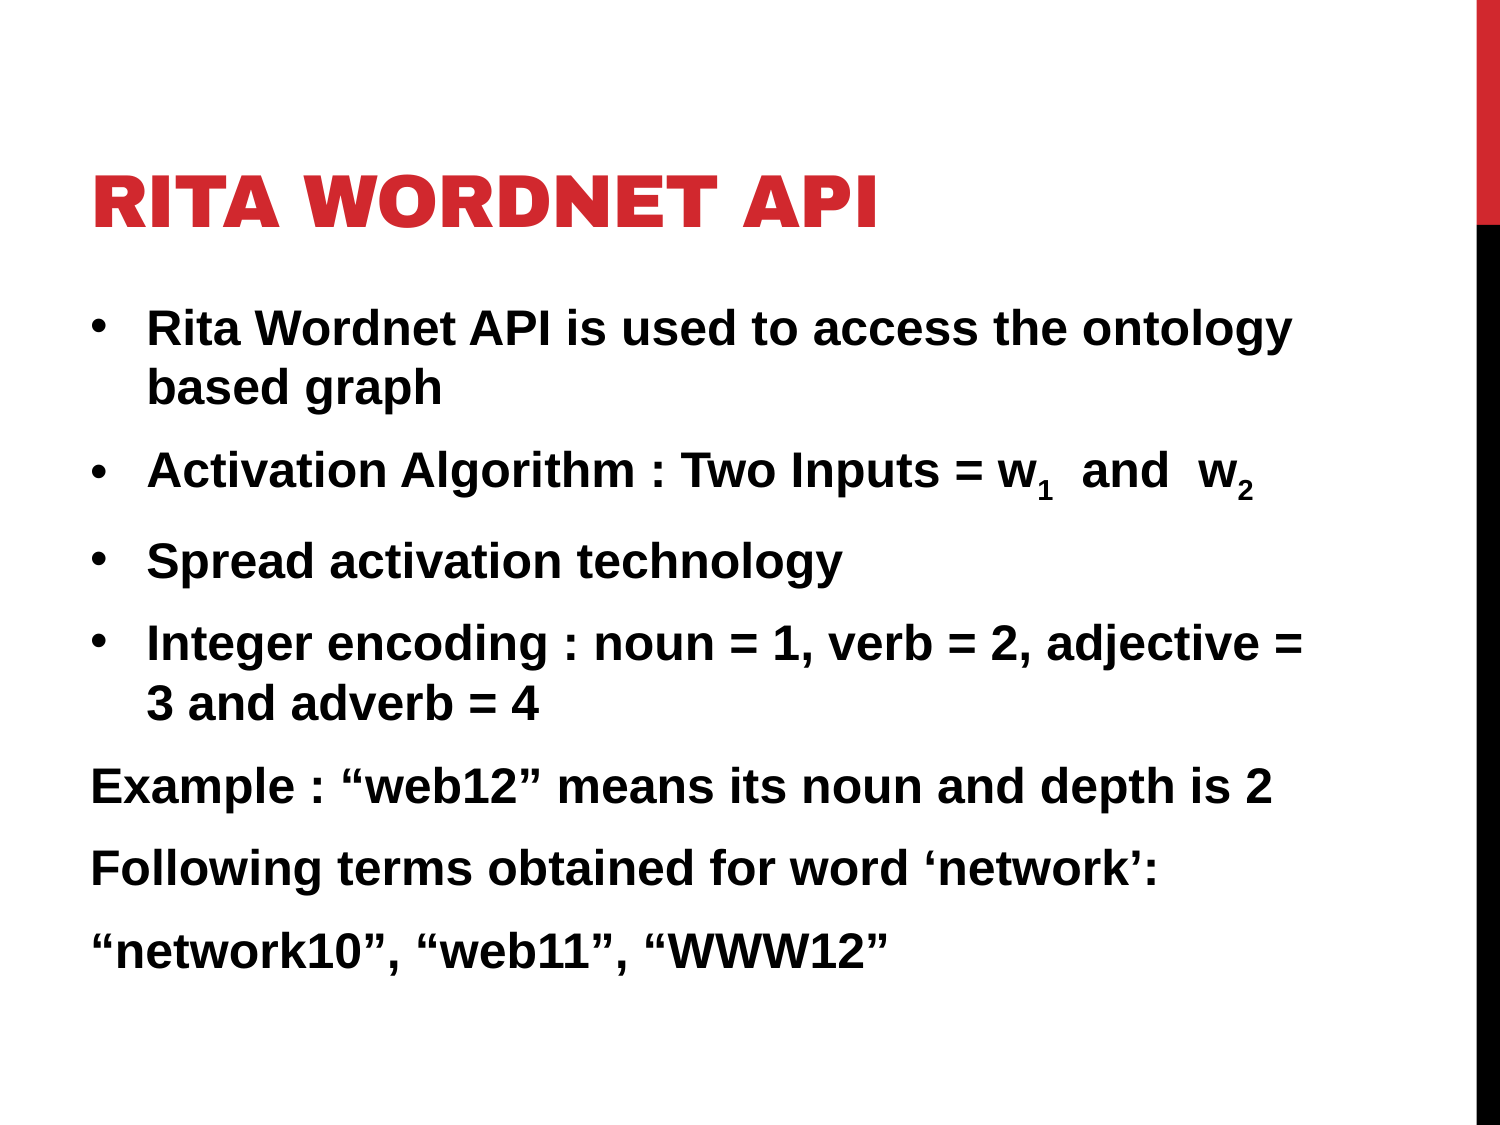

# Rita wordnet api
Rita Wordnet API is used to access the ontology based graph
Activation Algorithm : Two Inputs = w1  and  w2
Spread activation technology
Integer encoding : noun = 1, verb = 2, adjective = 3 and adverb = 4
Example : “web12” means its noun and depth is 2
Following terms obtained for word ‘network’:
“network10”, “web11”, “WWW12”